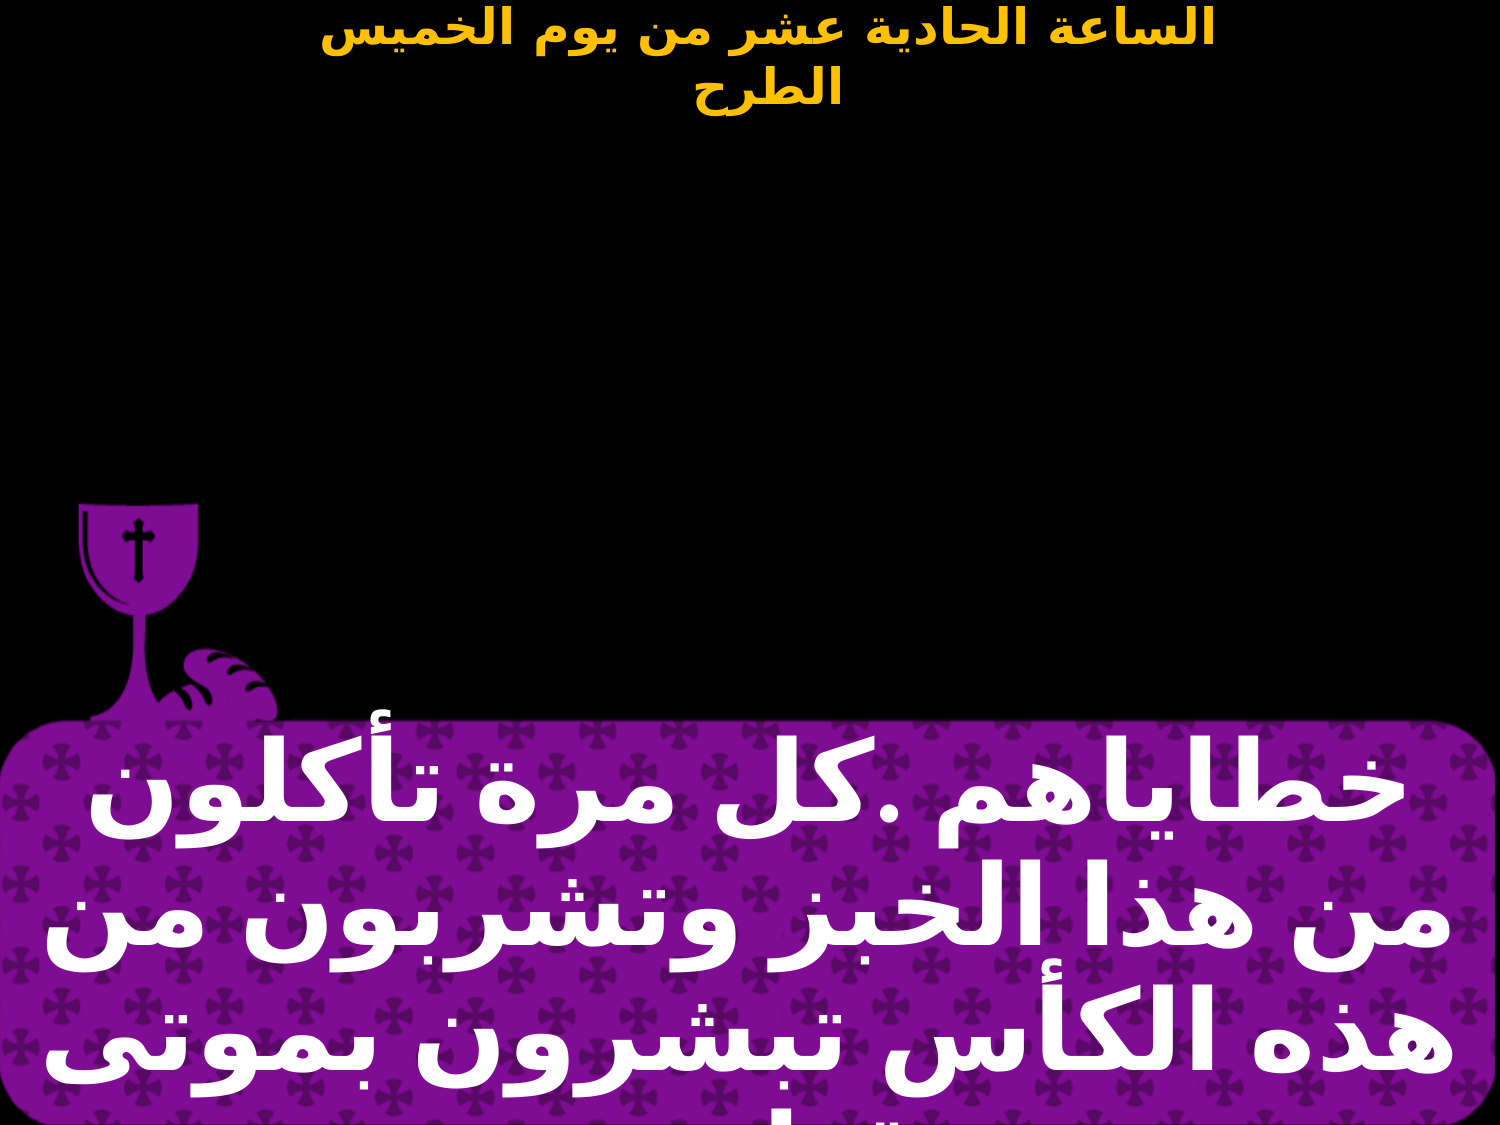

| خطاياهم .كل مرة تأكلون من هذا الخبز وتشربون من هذه الكأس تبشرون بموتى وقيامتى |
| --- |